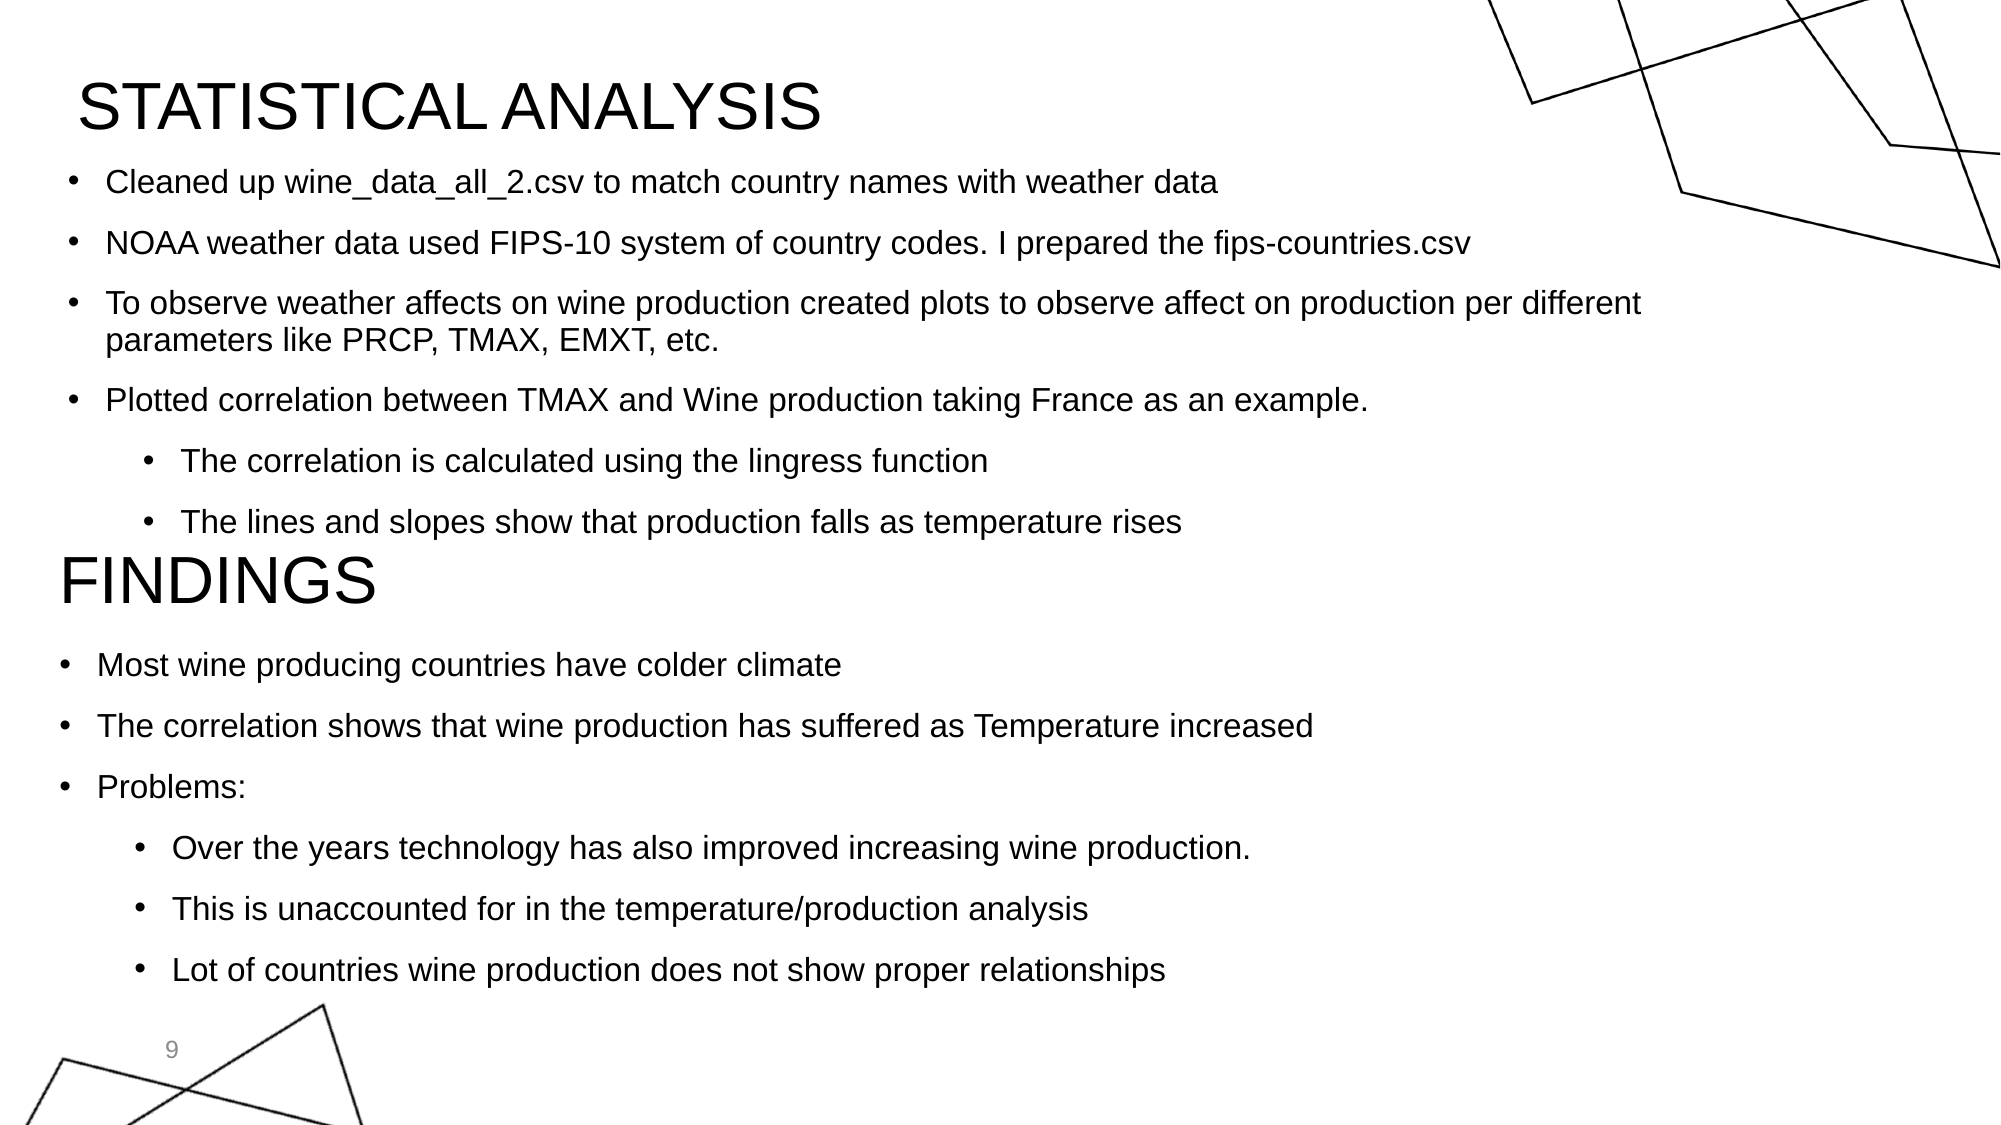

# Statistical Analysis
Cleaned up wine_data_all_2.csv to match country names with weather data
NOAA weather data used FIPS-10 system of country codes. I prepared the fips-countries.csv
To observe weather affects on wine production created plots to observe affect on production per different parameters like PRCP, TMAX, EMXT, etc.
Plotted correlation between TMAX and Wine production taking France as an example.
The correlation is calculated using the lingress function
The lines and slopes show that production falls as temperature rises

Findings
Most wine producing countries have colder climate
The correlation shows that wine production has suffered as Temperature increased
Problems:
Over the years technology has also improved increasing wine production.
This is unaccounted for in the temperature/production analysis
Lot of countries wine production does not show proper relationships

9